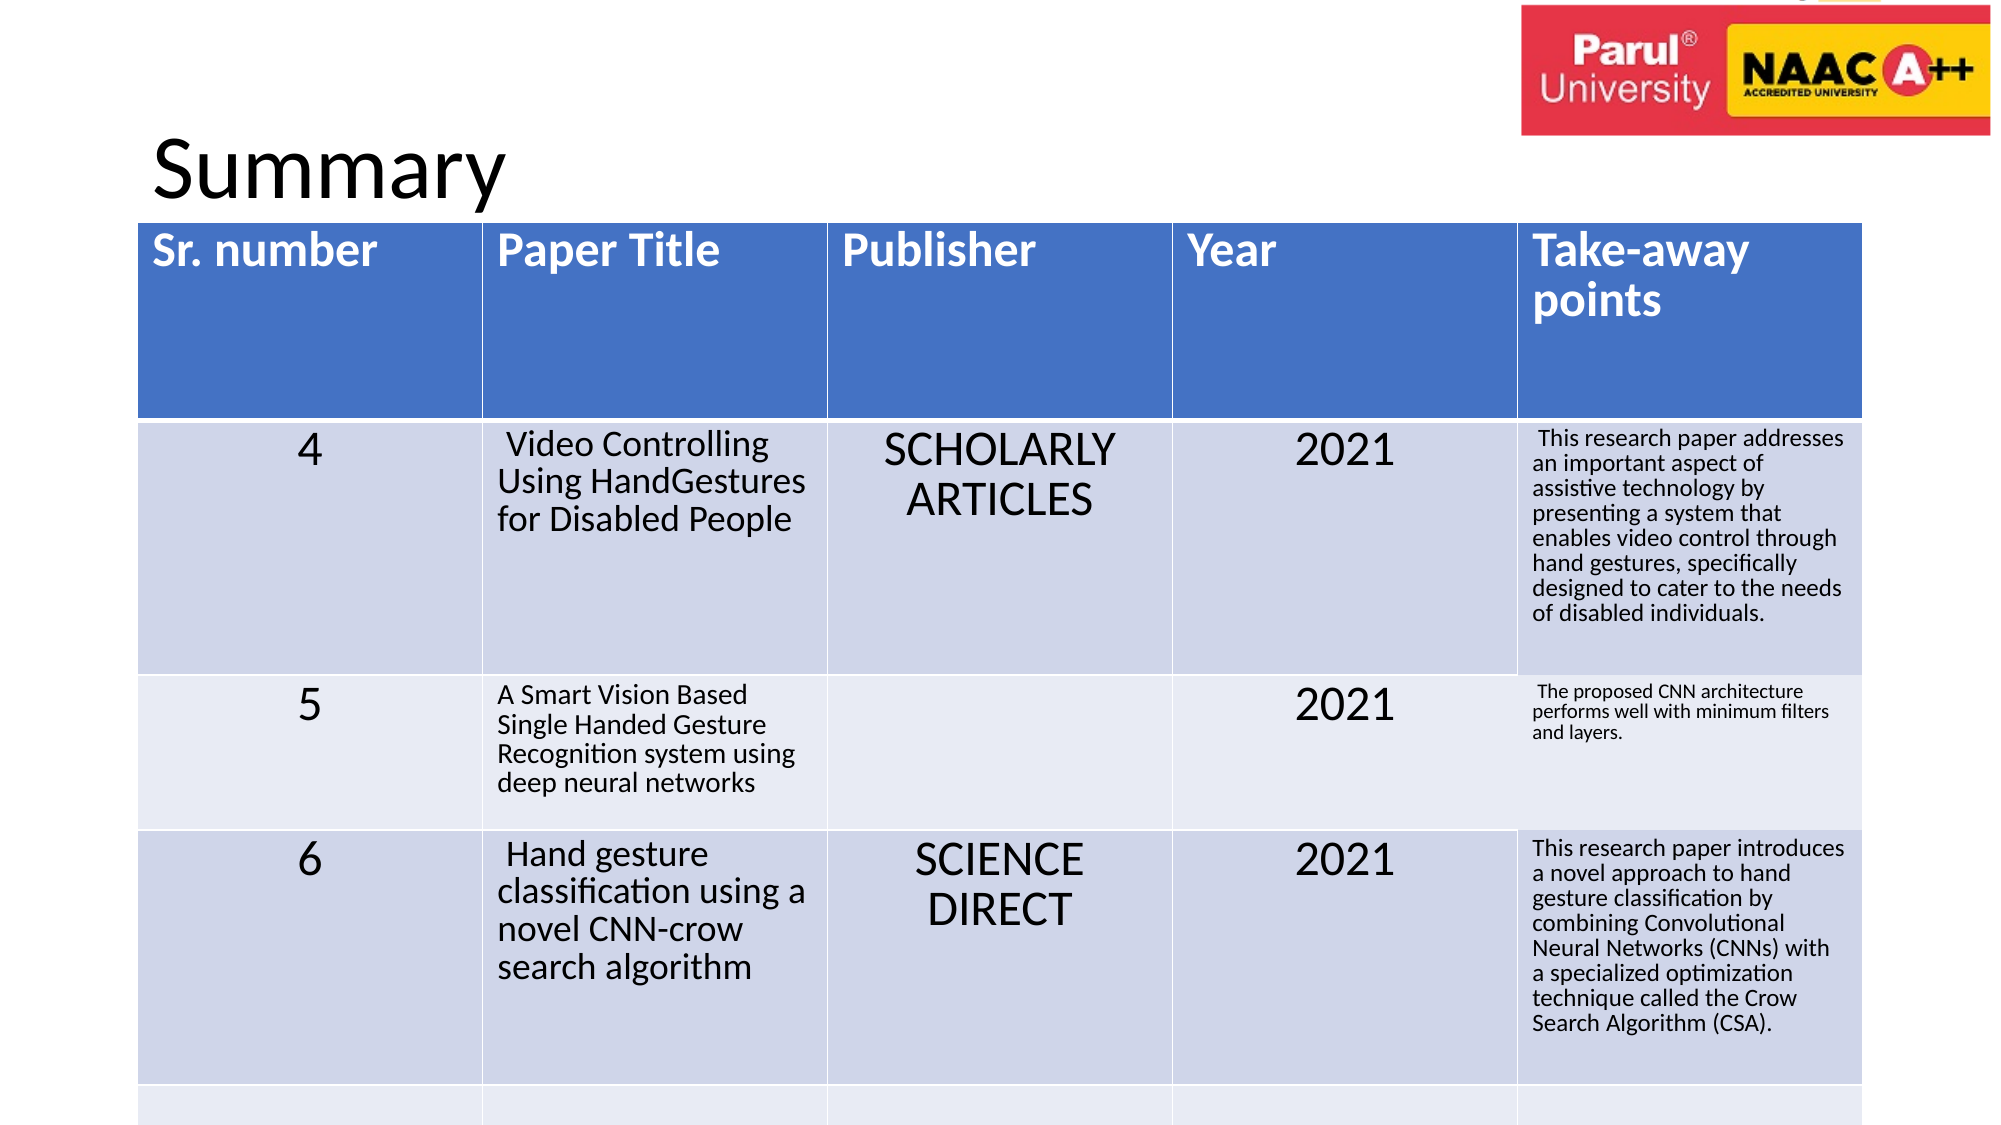

# Summary
| Sr. number | Paper Title | Publisher | Year | Take-away points |
| --- | --- | --- | --- | --- |
| 4 | Video Controlling Using HandGestures for Disabled People | SCHOLARLY ARTICLES | 2021 | This research paper addresses an important aspect of assistive technology by presenting a system that enables video control through hand gestures, specifically designed to cater to the needs of disabled individuals. |
| 5 | A Smart Vision Based Single Handed Gesture Recognition system using deep neural networks |  | 2021 | The proposed CNN architecture performs well with minimum filters and layers. |
| 6 | Hand gesture classification using a novel CNN-crow search algorithm | SCIENCE DIRECT | 2021 | This research paper introduces a novel approach to hand gesture classification by combining Convolutional Neural Networks (CNNs) with a specialized optimization technique called the Crow Search Algorithm (CSA). |
|  |  |  |  |  |